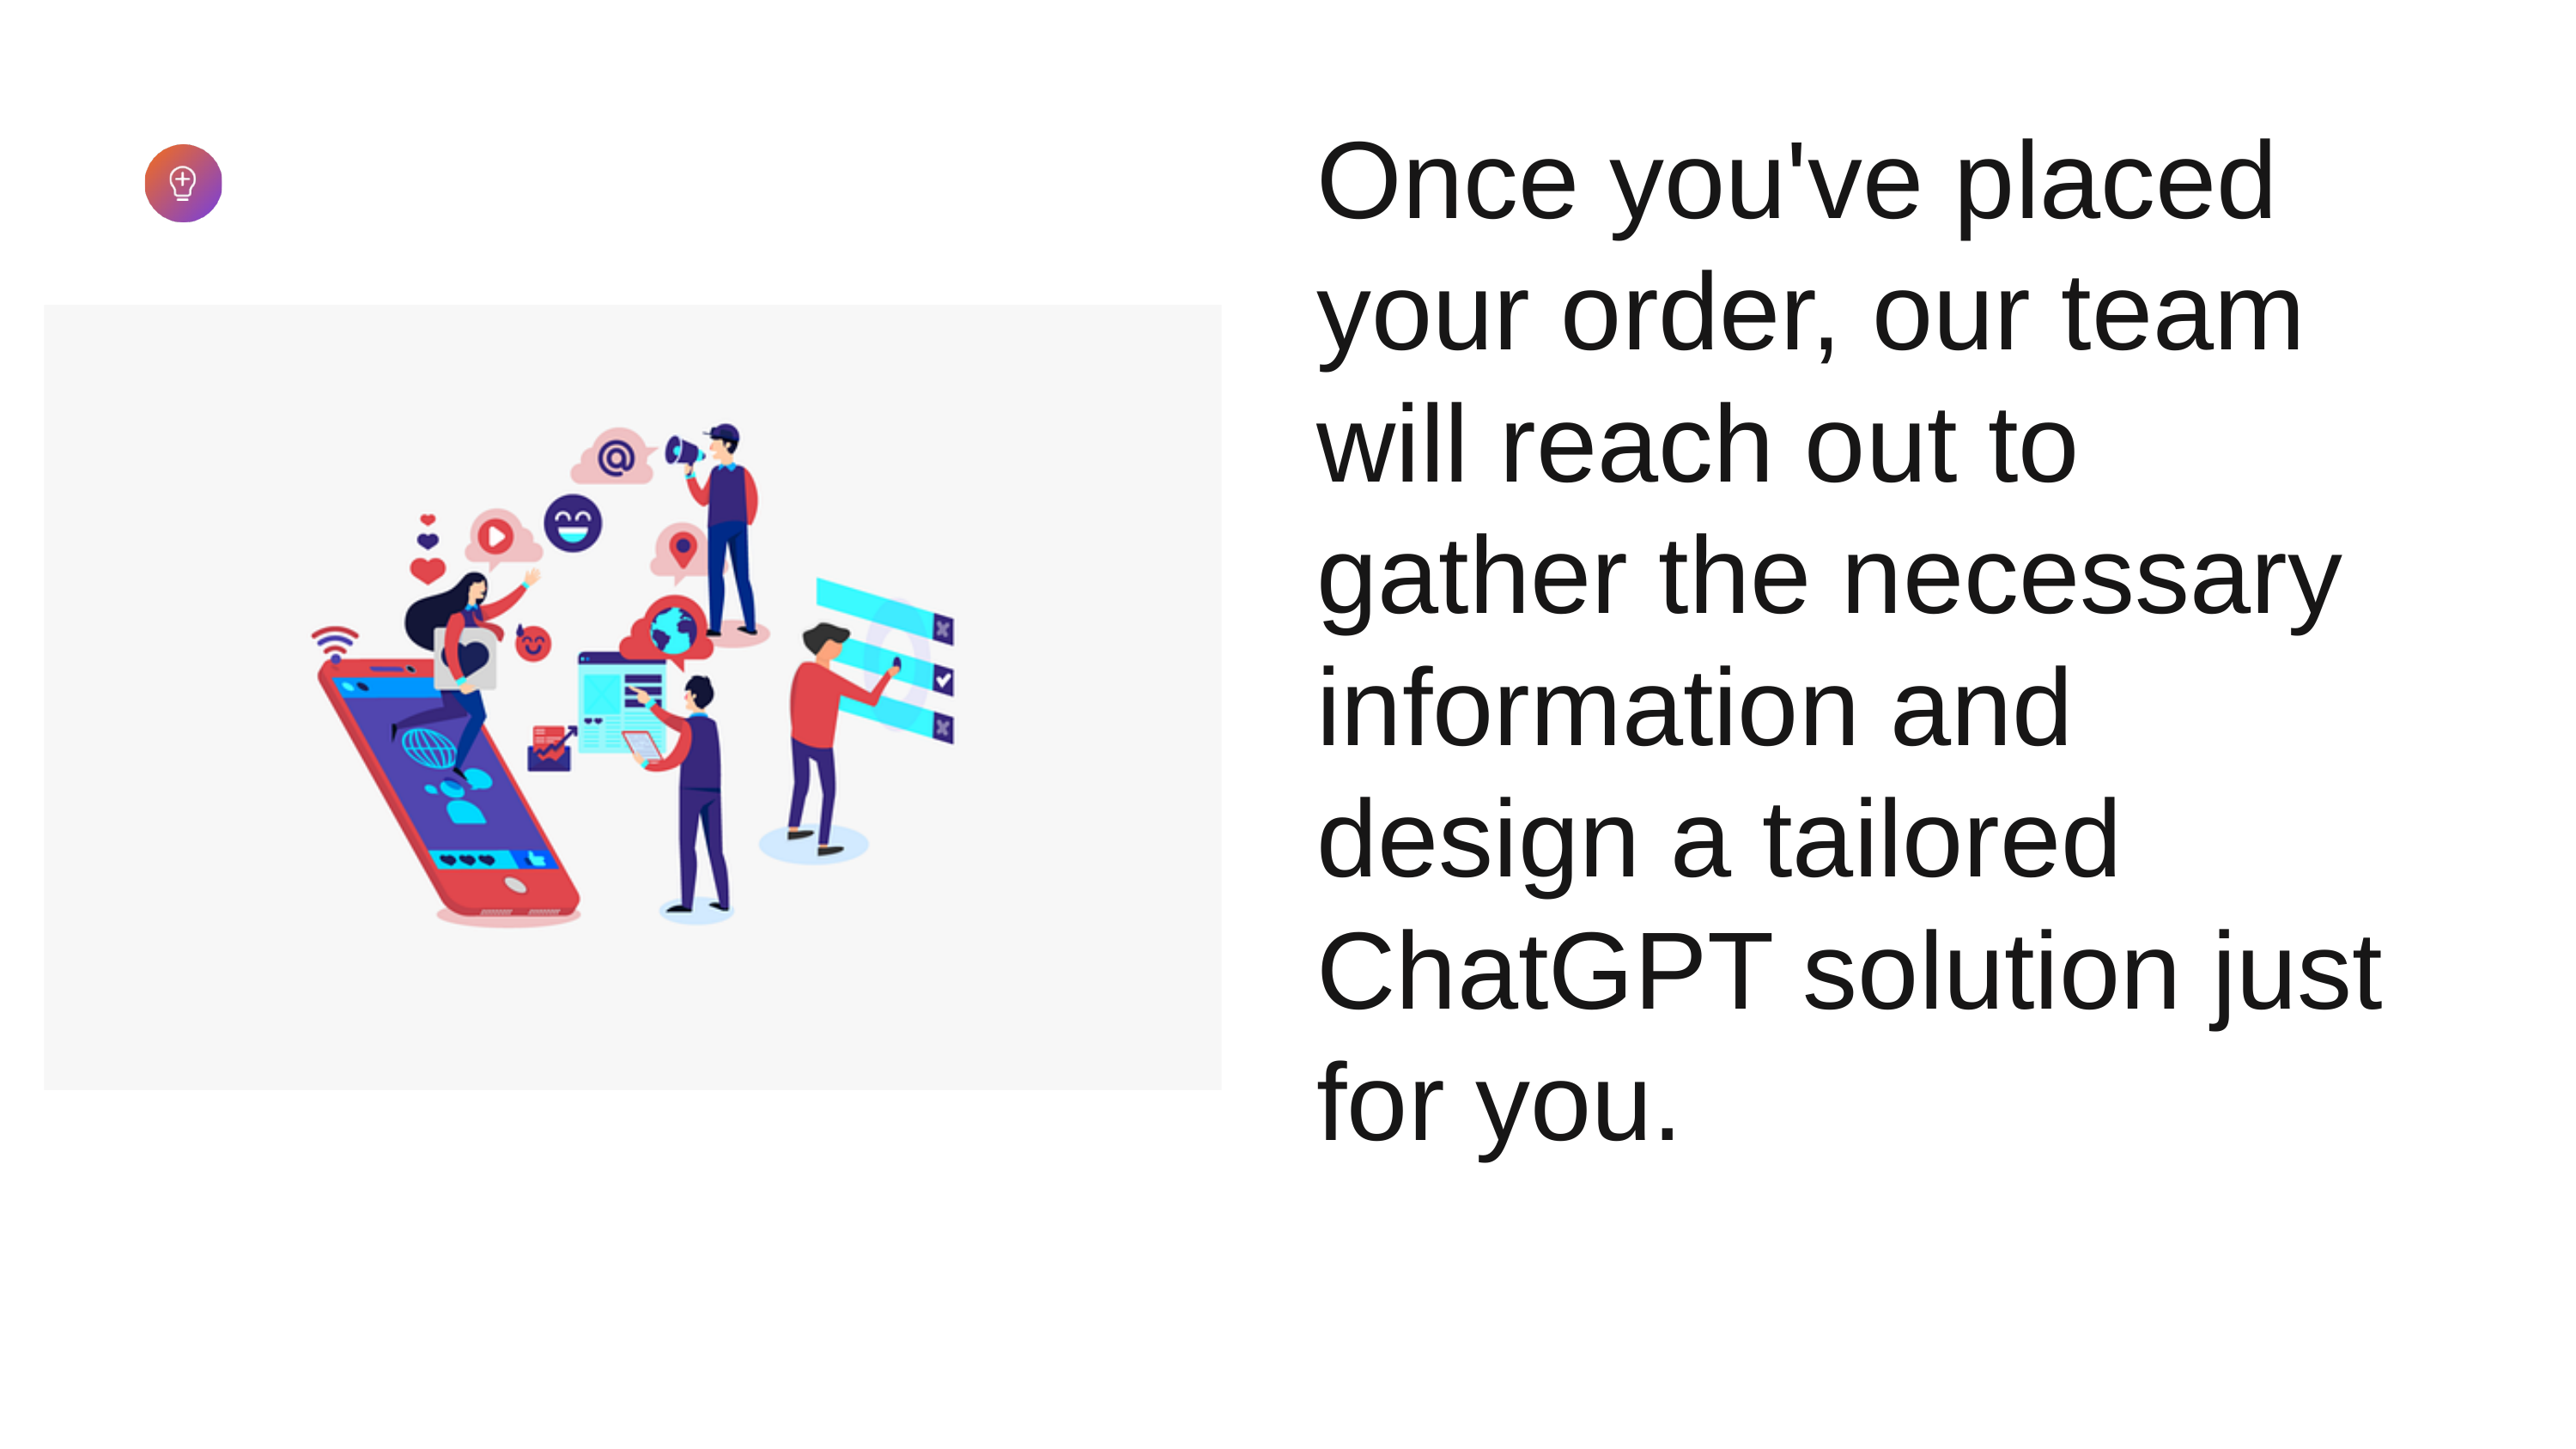

Once you've placed your order, our team will reach out to gather the necessary information and design a tailored ChatGPT solution just for you.